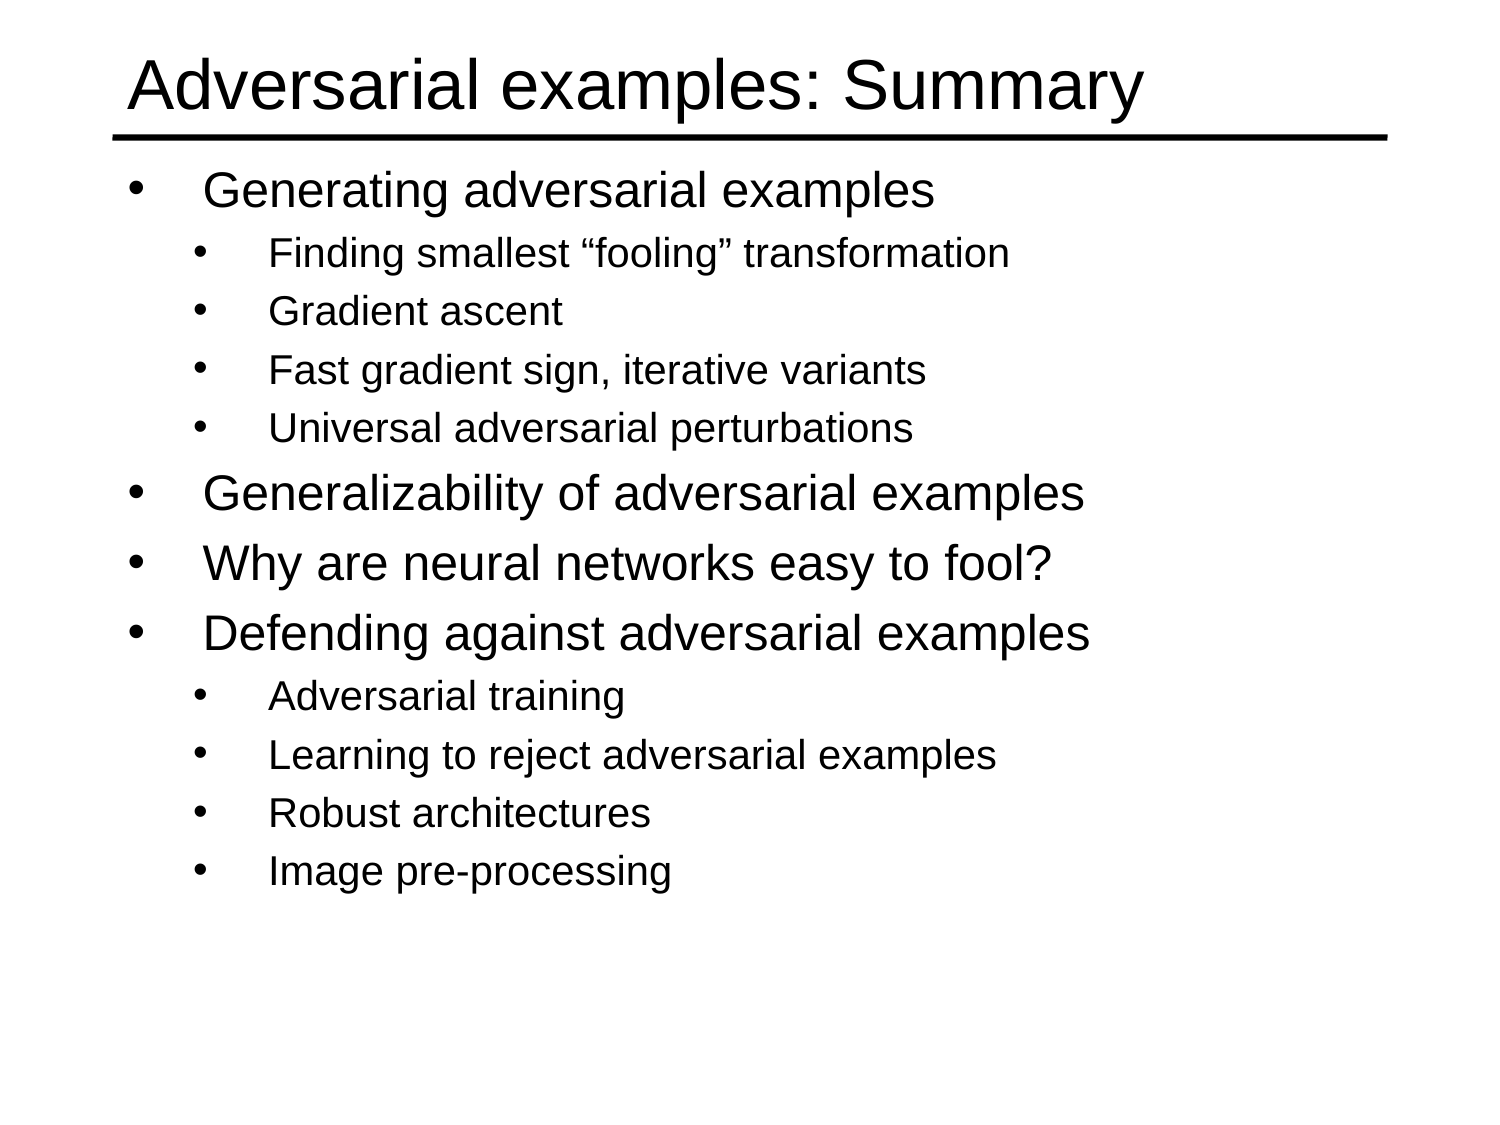

# Adversarial examples: Summary
Generating adversarial examples
Finding smallest “fooling” transformation
Gradient ascent
Fast gradient sign, iterative variants
Universal adversarial perturbations
Generalizability of adversarial examples
Why are neural networks easy to fool?
Defending against adversarial examples
Adversarial training
Learning to reject adversarial examples
Robust architectures
Image pre-processing